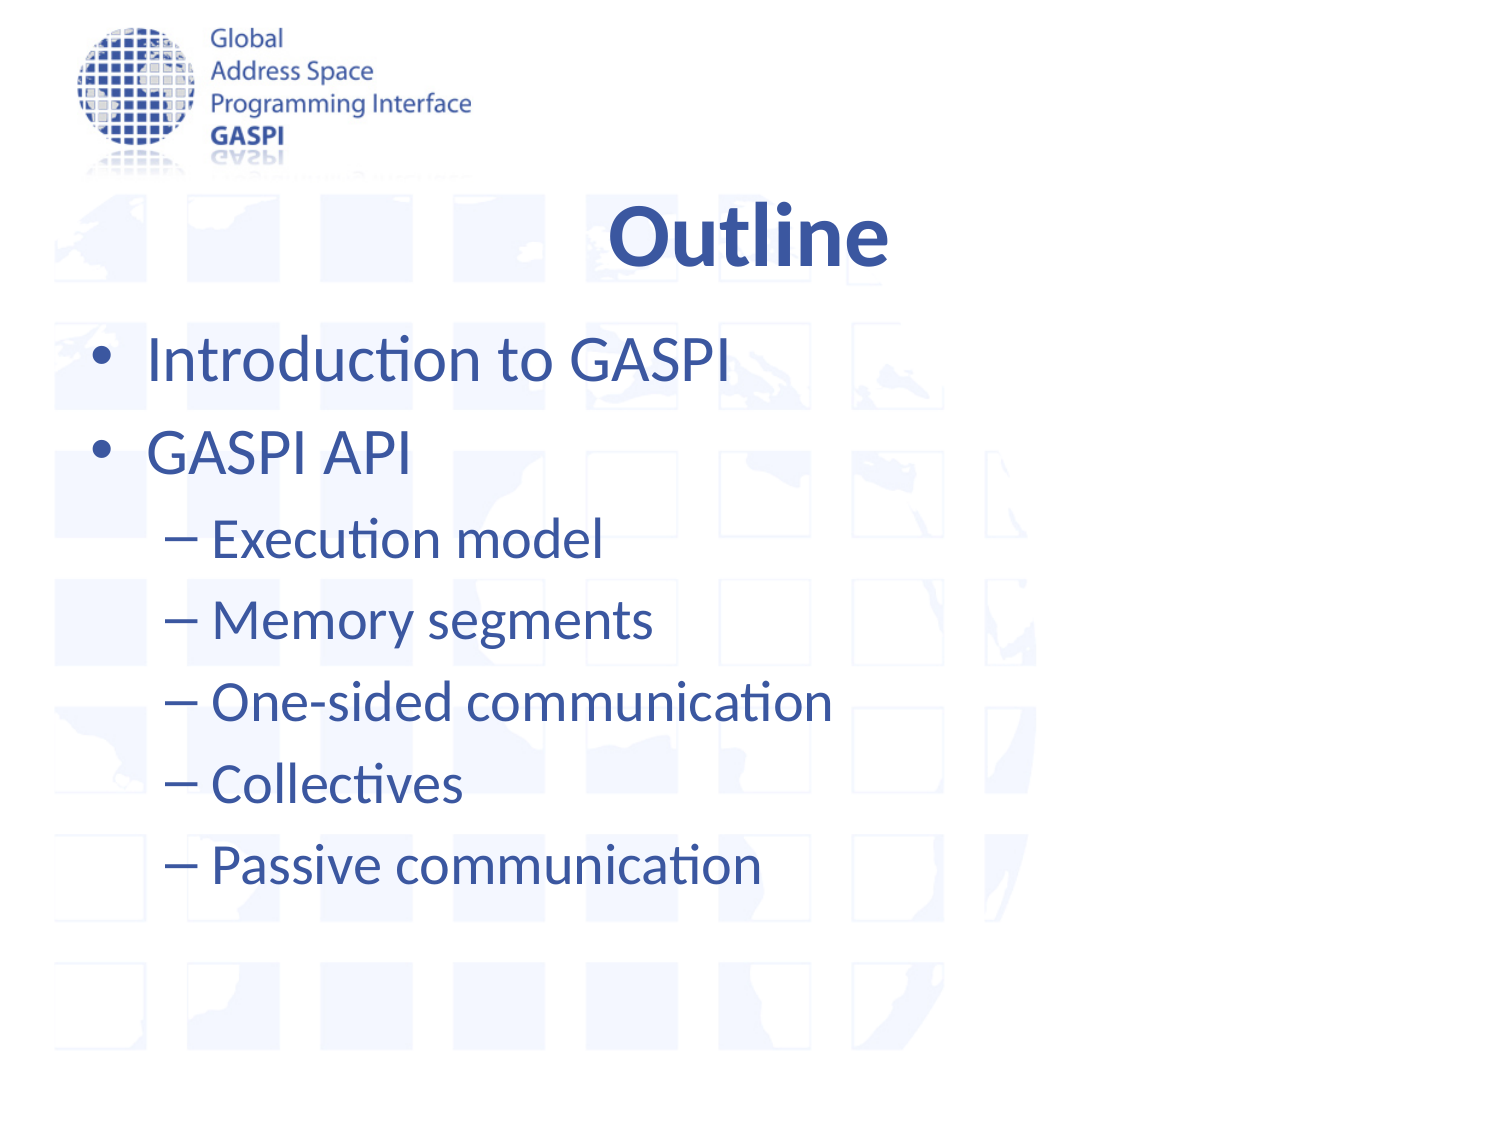

# Outline
Introduction to GASPI
GASPI API
Execution model
Memory segments
One-sided communication
Collectives
Passive communication